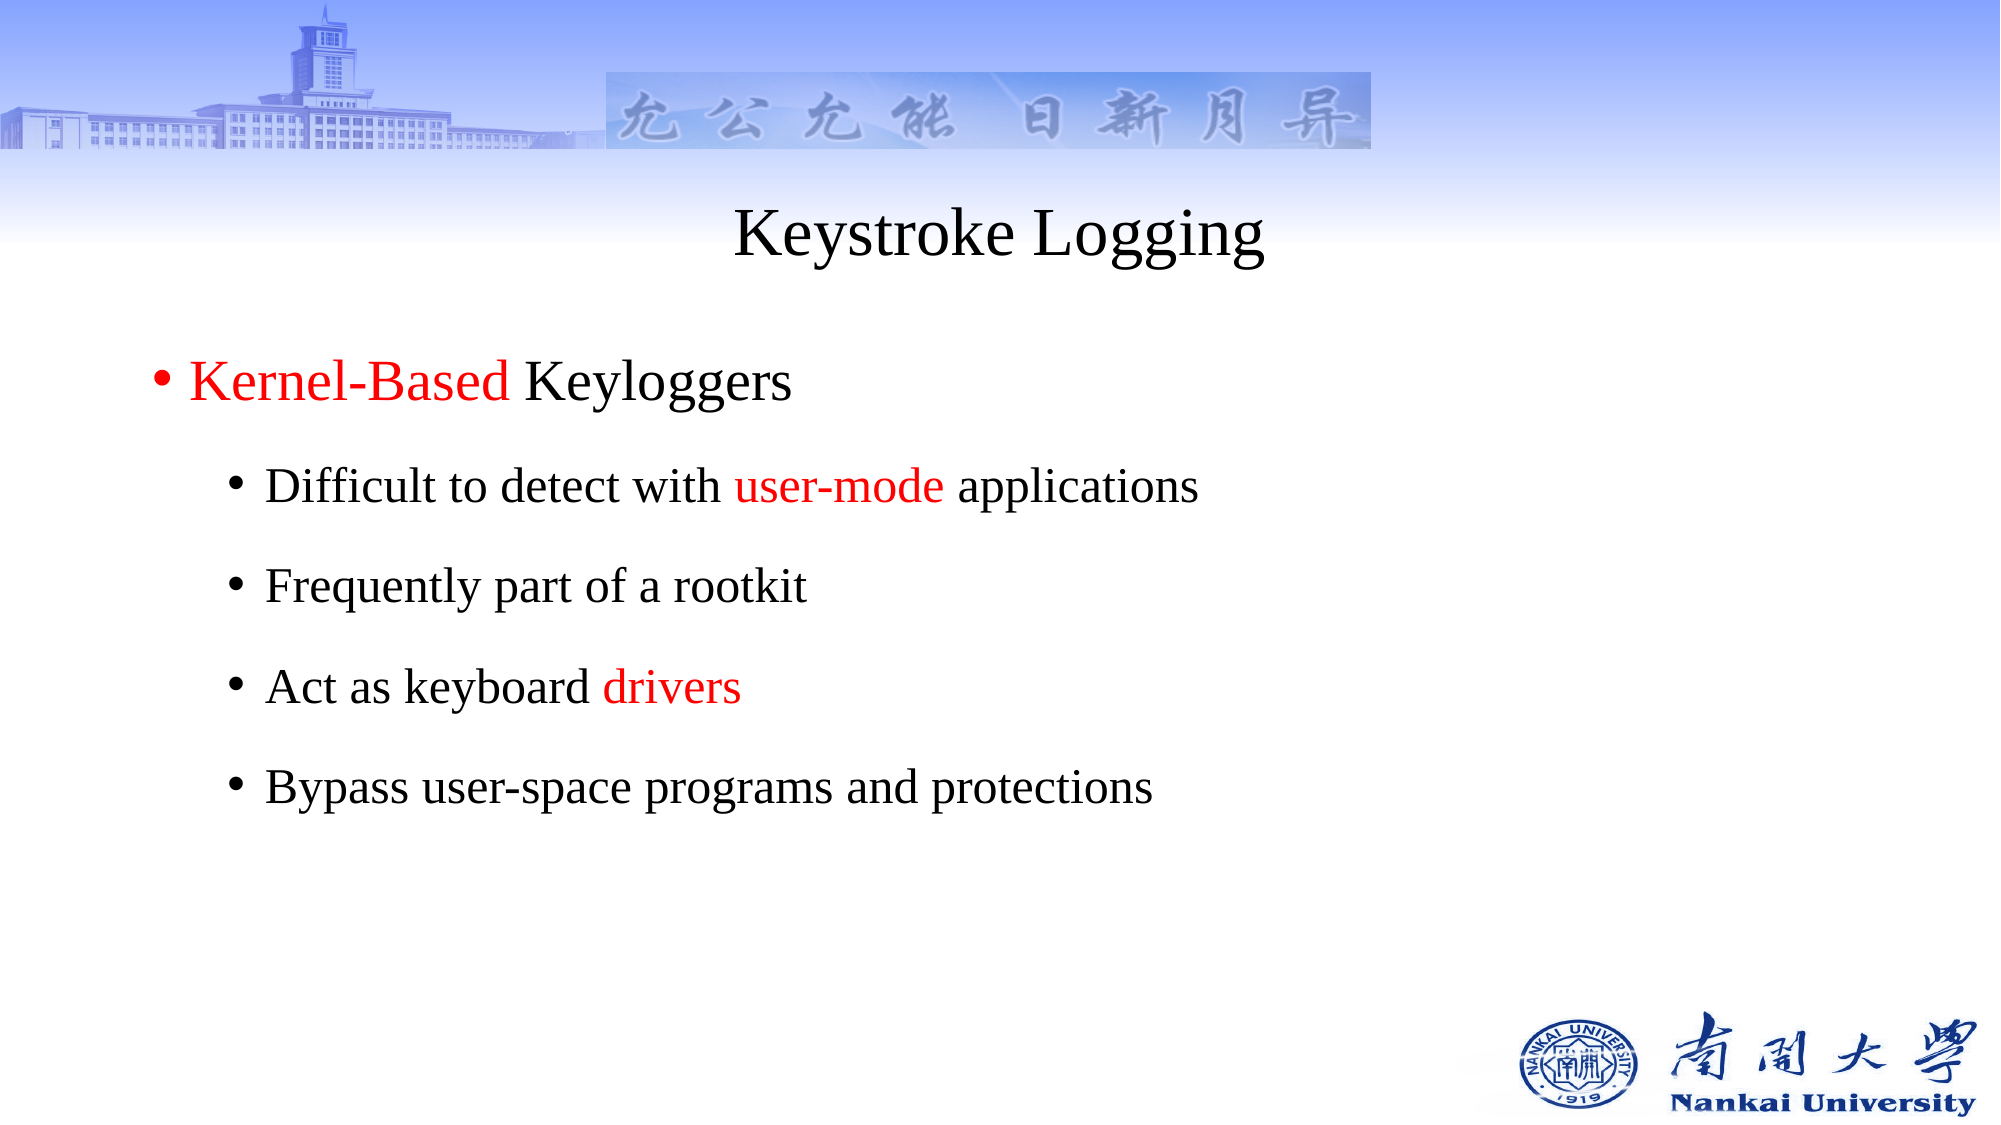

# Keystroke Logging
Kernel-Based Keyloggers
Difficult to detect with user-mode applications
Frequently part of a rootkit
Act as keyboard drivers
Bypass user-space programs and protections